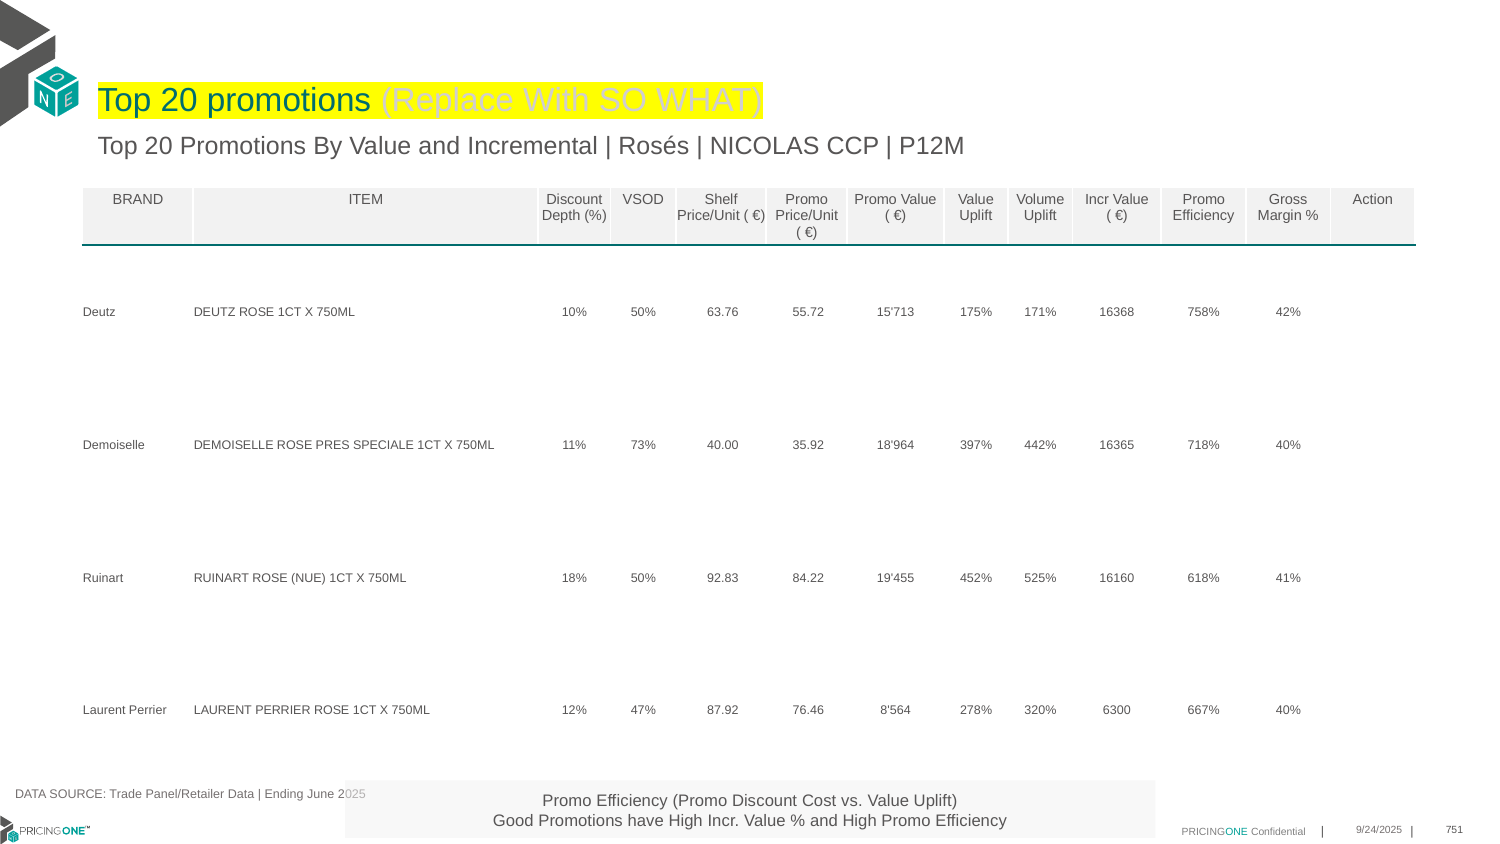

# Top 20 promotions (Replace With SO WHAT)
Top 20 Promotions By Value and Incremental | Rosés | NICOLAS CCP | P12M
| BRAND | ITEM | Discount Depth (%) | VSOD | Shelf Price/Unit ( €) | Promo Price/Unit ( €) | Promo Value ( €) | Value Uplift | Volume Uplift | Incr Value ( €) | Promo Efficiency | Gross Margin % | Action |
| --- | --- | --- | --- | --- | --- | --- | --- | --- | --- | --- | --- | --- |
| Deutz | DEUTZ ROSE 1CT X 750ML | 10% | 50% | 63.76 | 55.72 | 15'713 | 175% | 171% | 16368 | 758% | 42% |  |
| Demoiselle | DEMOISELLE ROSE PRES SPECIALE 1CT X 750ML | 11% | 73% | 40.00 | 35.92 | 18'964 | 397% | 442% | 16365 | 718% | 40% |  |
| Ruinart | RUINART ROSE (NUE) 1CT X 750ML | 18% | 50% | 92.83 | 84.22 | 19'455 | 452% | 525% | 16160 | 618% | 41% |  |
| Laurent Perrier | LAURENT PERRIER ROSE 1CT X 750ML | 12% | 47% | 87.92 | 76.46 | 8'564 | 278% | 320% | 6300 | 667% | 40% |  |
DATA SOURCE: Trade Panel/Retailer Data | Ending June 2025
Promo Efficiency (Promo Discount Cost vs. Value Uplift)
Good Promotions have High Incr. Value % and High Promo Efficiency

9/24/2025
751